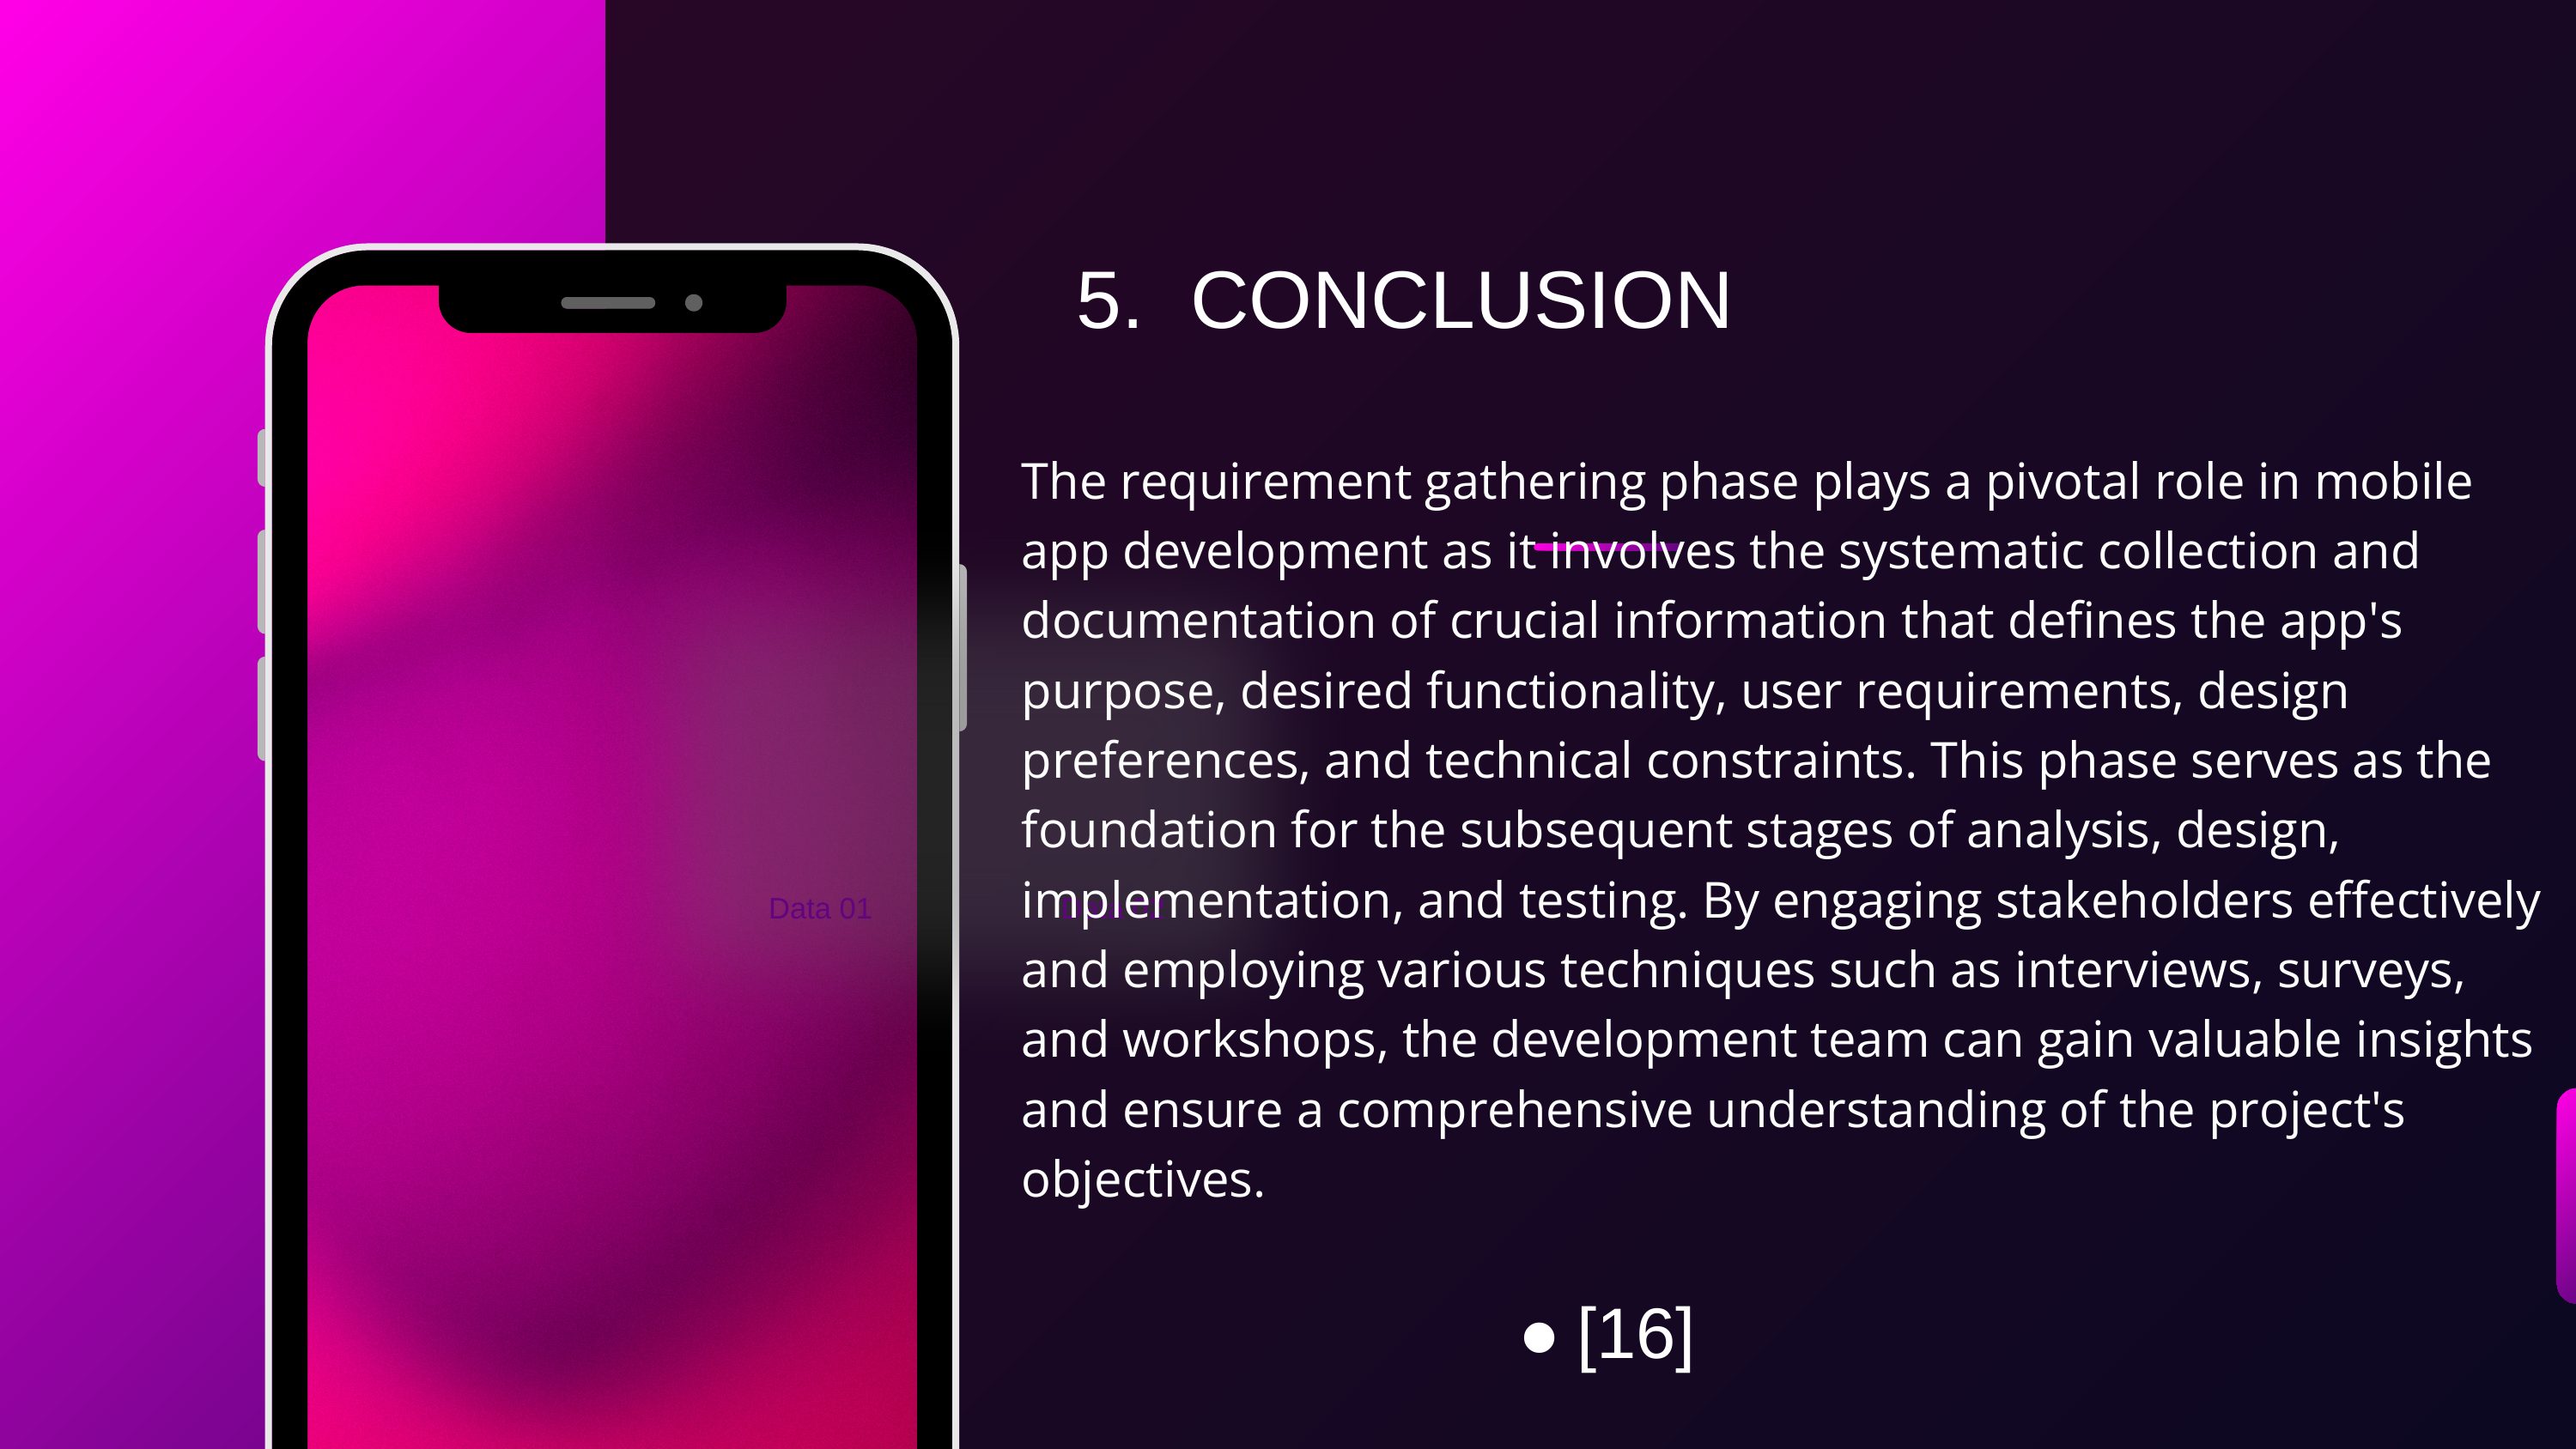

5.  CONCLUSION

The requirement gathering phase plays a pivotal role in mobile app development as it involves the systematic collection and documentation of crucial information that defines the app's purpose, desired functionality, user requirements, design preferences, and technical constraints. This phase serves as the foundation for the subsequent stages of analysis, design, implementation, and testing. By engaging stakeholders effectively and employing various techniques such as interviews, surveys, and workshops, the development team can gain valuable insights and ensure a comprehensive understanding of the project's objectives.

Data 01
Data 02

⦁ [16]